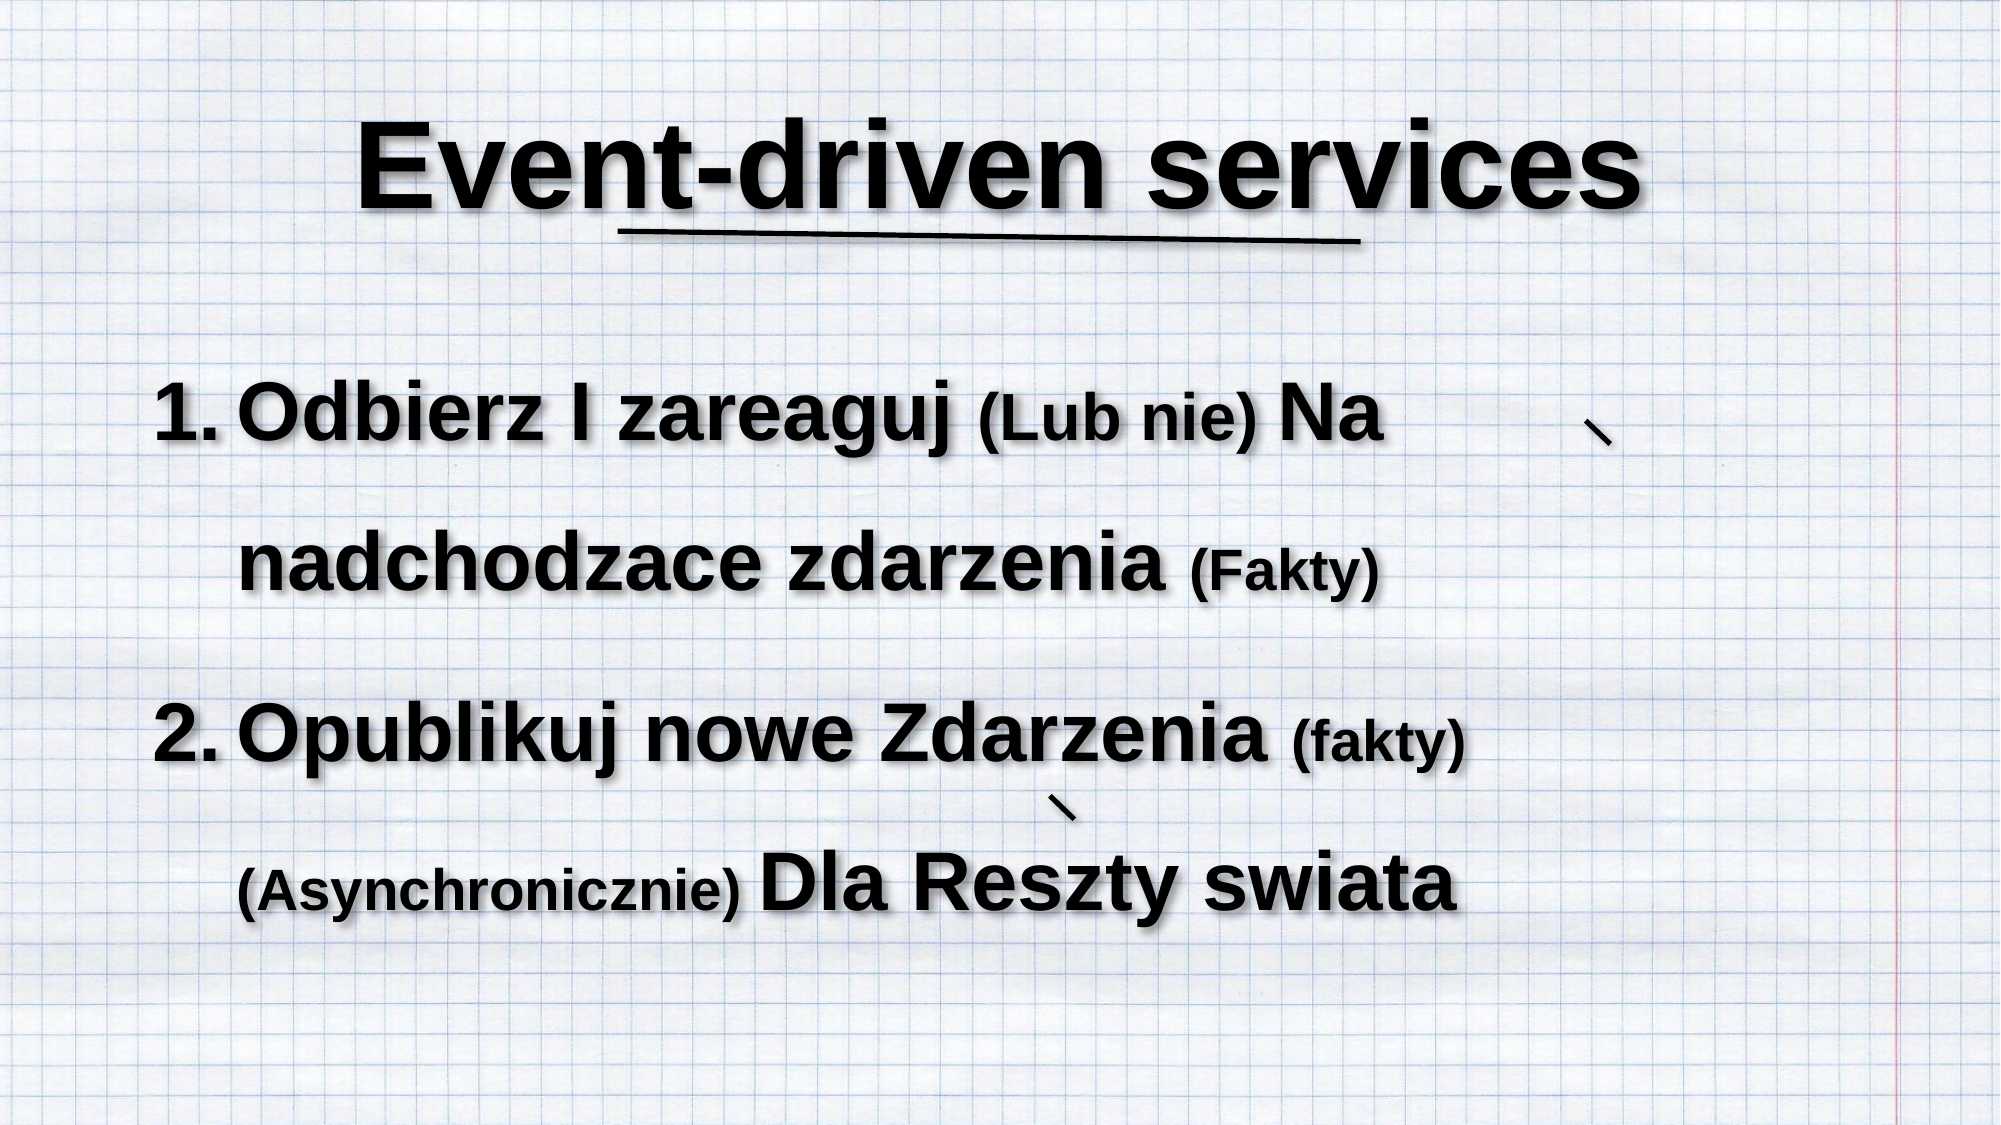

# Event-driven services
Odbierz I zareaguj (Lub nie) Na nadchodzace zdarzenia (Fakty)
Opublikuj nowe Zdarzenia (fakty)         (Asynchronicznie) Dla Reszty swiata